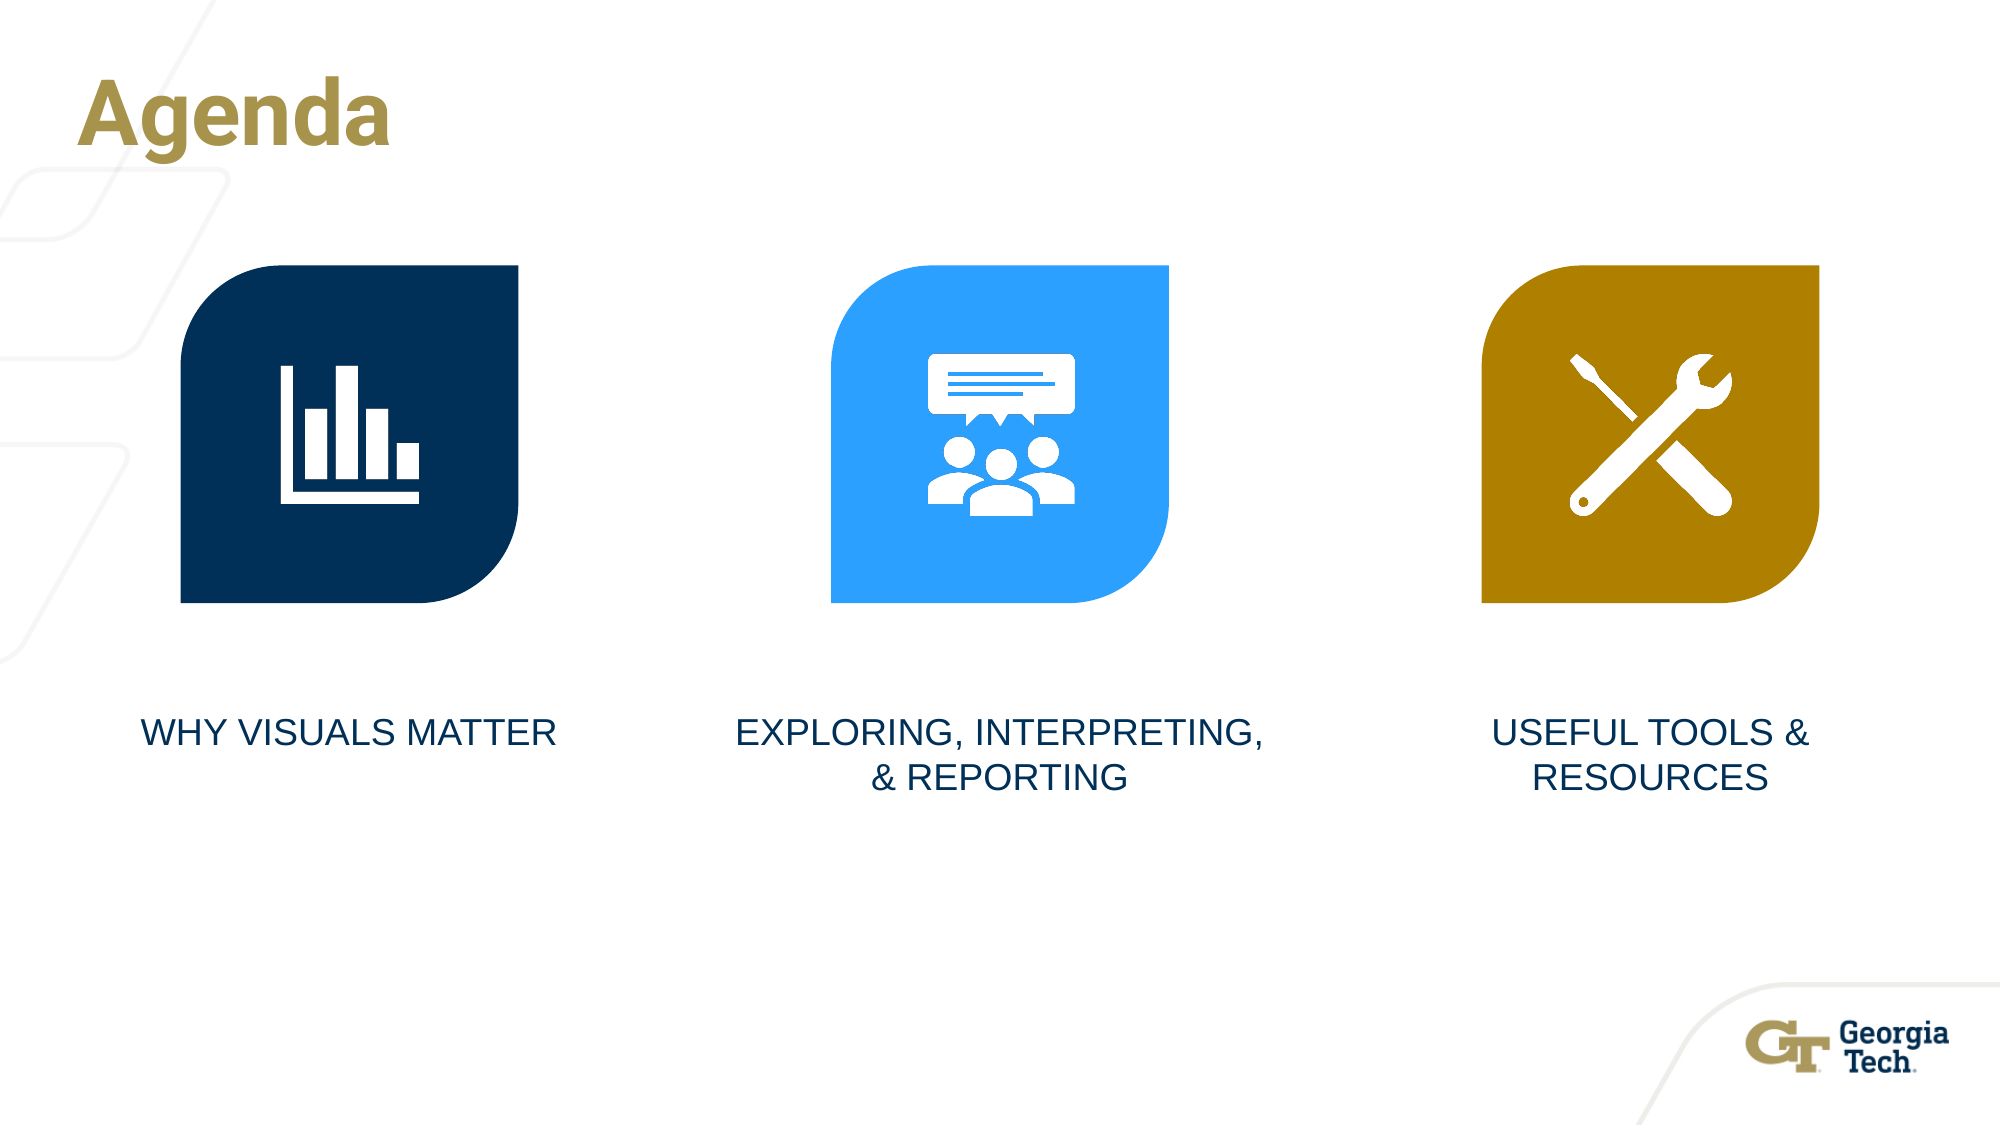

# Agenda
Why visuals matter
Exploring, Interpreting, & Reporting
Useful Tools & Resources